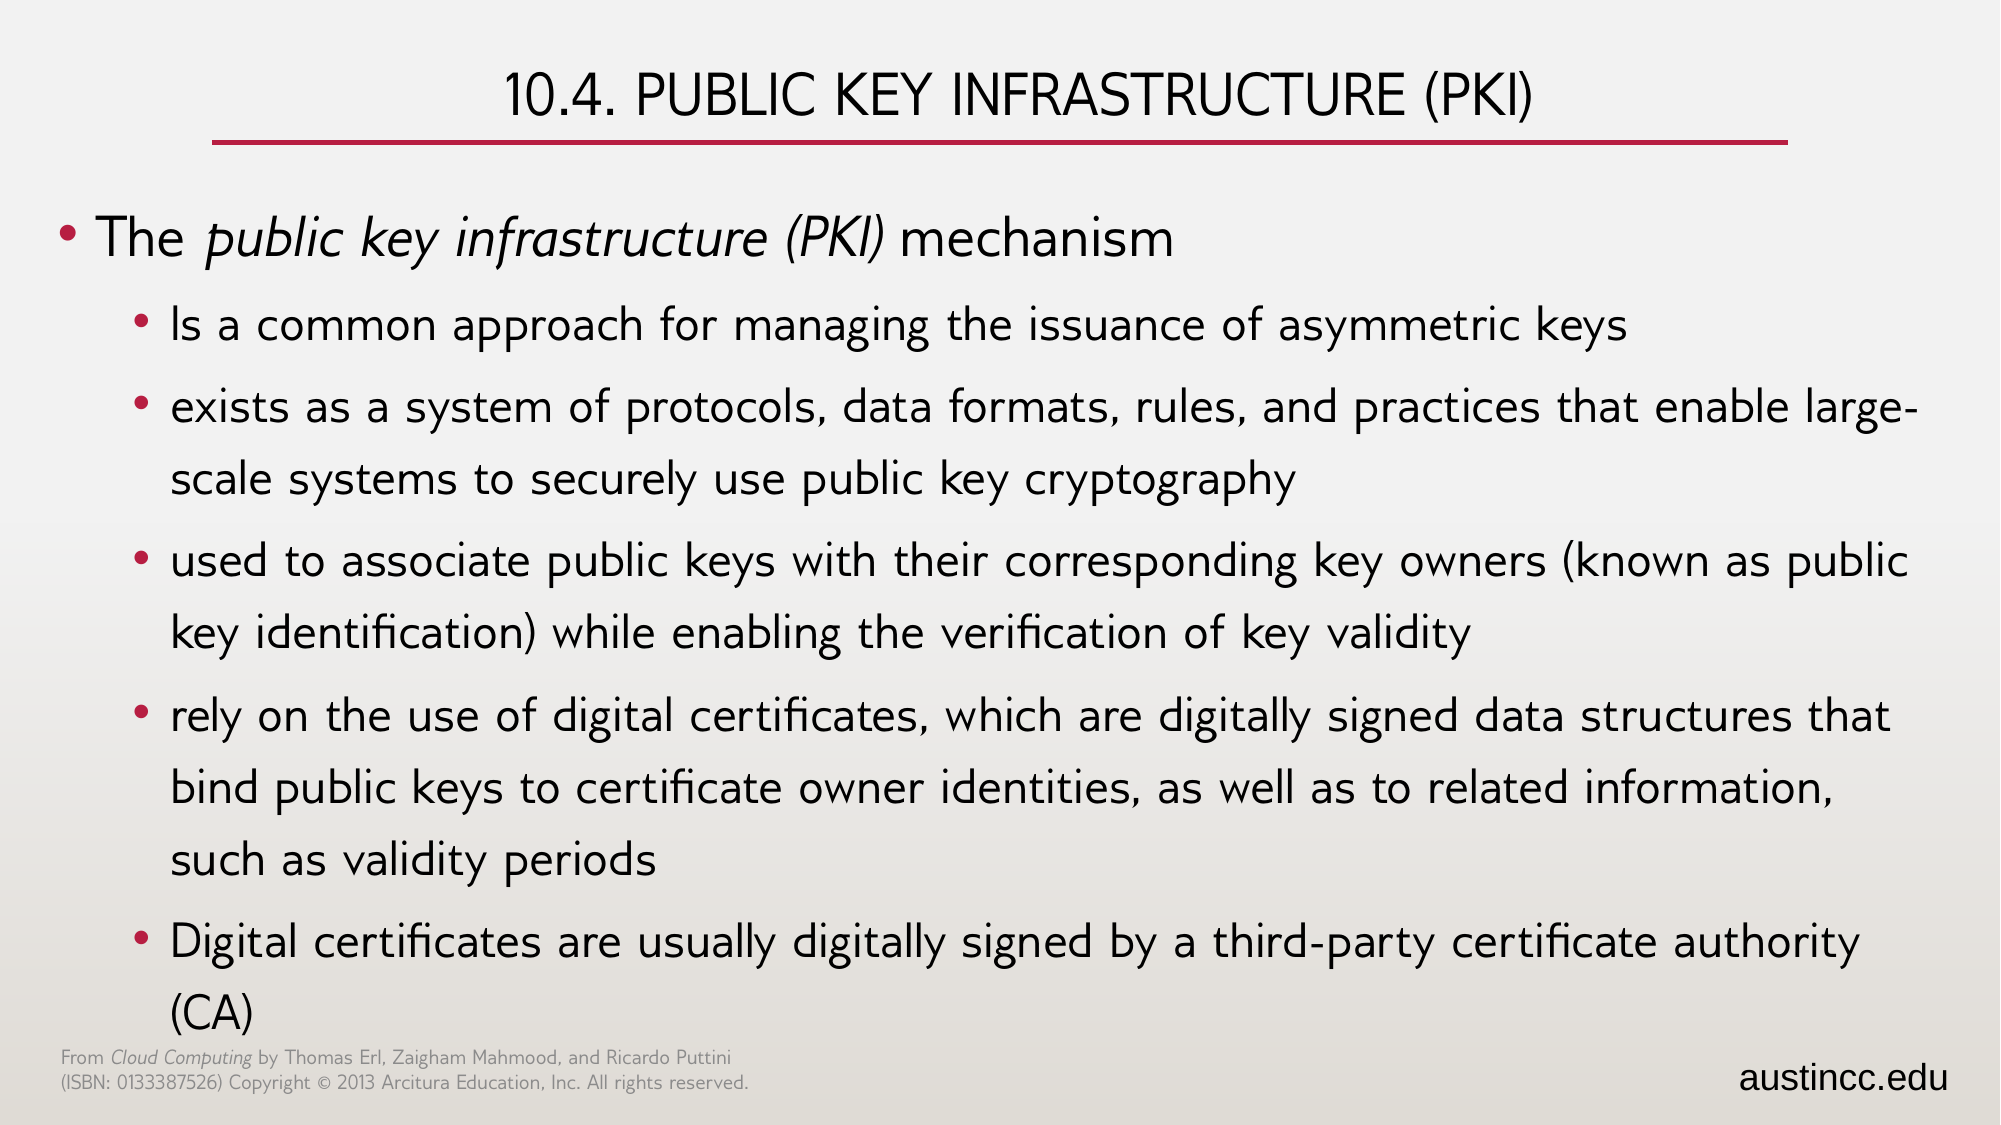

# 10.4. Public Key Infrastructure (PKI)
The public key infrastructure (PKI) mechanism
Is a common approach for managing the issuance of asymmetric keys
exists as a system of protocols, data formats, rules, and practices that enable large-scale systems to securely use public key cryptography
used to associate public keys with their corresponding key owners (known as public key identification) while enabling the verification of key validity
rely on the use of digital certificates, which are digitally signed data structures that bind public keys to certificate owner identities, as well as to related information, such as validity periods
Digital certificates are usually digitally signed by a third-party certificate authority (CA)
From Cloud Computing by Thomas Erl, Zaigham Mahmood, and Ricardo Puttini
(ISBN: 0133387526) Copyright © 2013 Arcitura Education, Inc. All rights reserved.